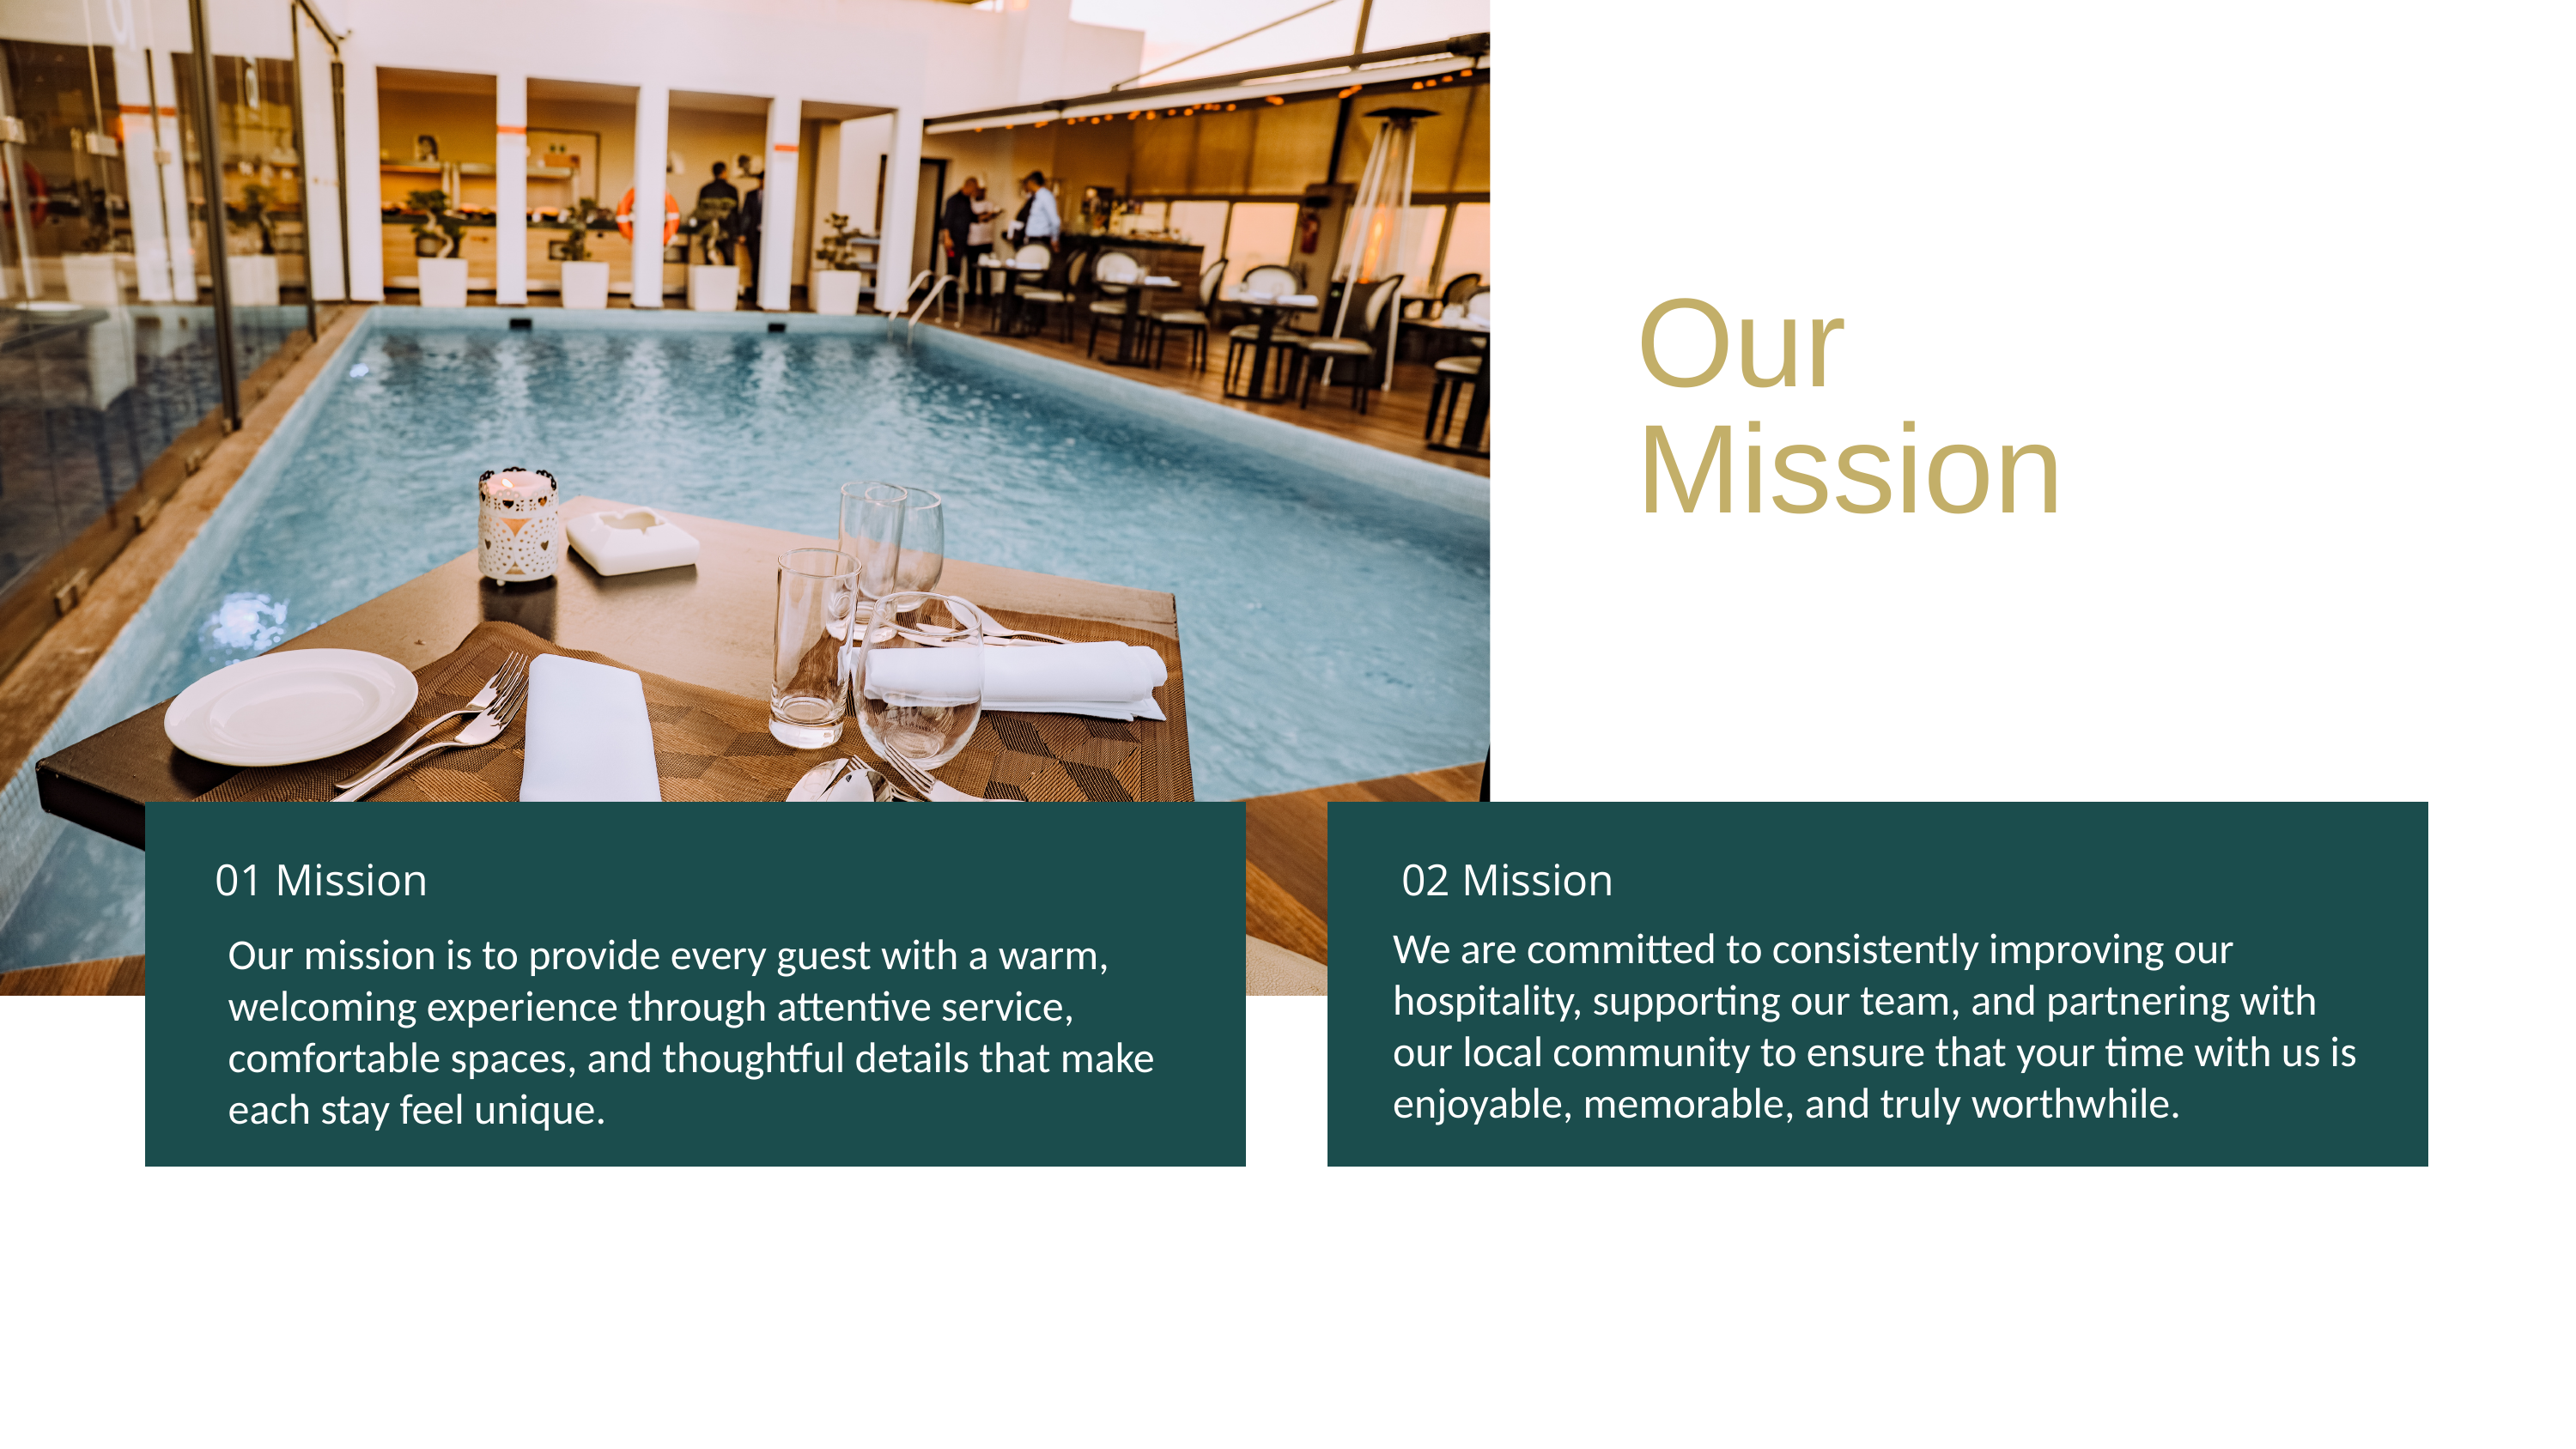

Our Mission

01 Mission
02 Mission
We are committed to consistently improving our hospitality, supporting our team, and partnering with our local community to ensure that your time with us is enjoyable, memorable, and truly worthwhile.
Our mission is to provide every guest with a warm, welcoming experience through attentive service, comfortable spaces, and thoughtful details that make each stay feel unique.